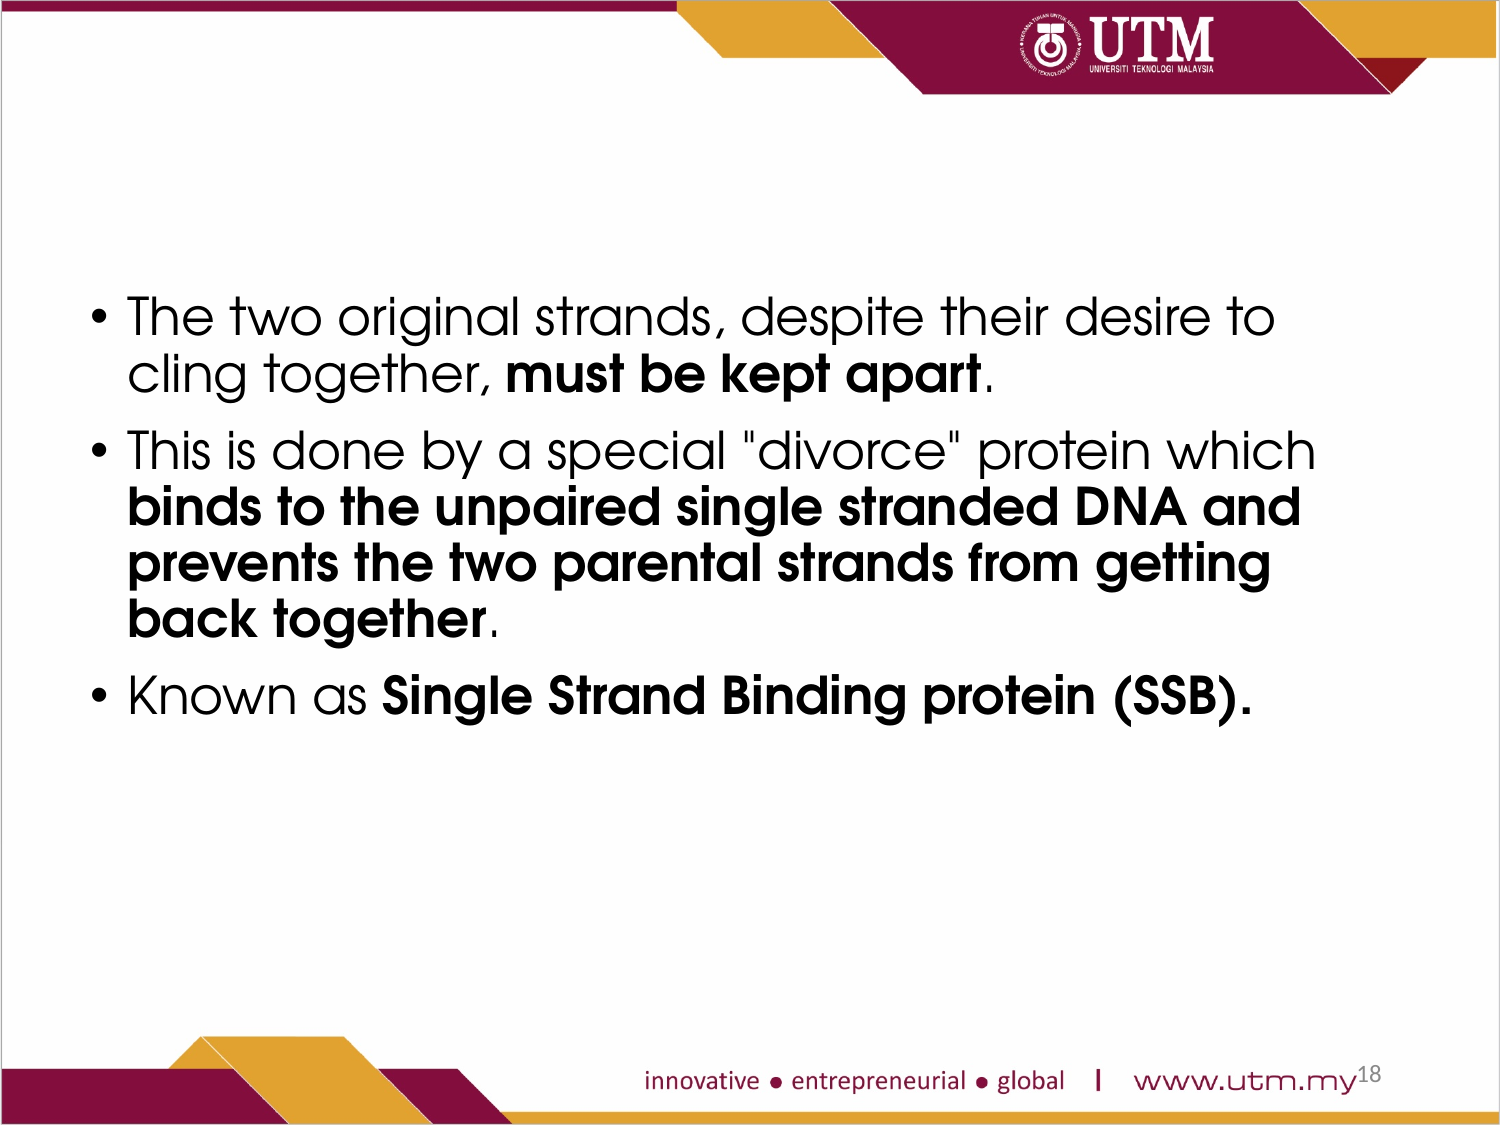

#

The two original strands, despite their desire to cling together, must be kept apart.
This is done by a special "divorce" protein which binds to the unpaired single stranded DNA and prevents the two parental strands from getting back together.
Known as Single Strand Binding protein (SSB).
18